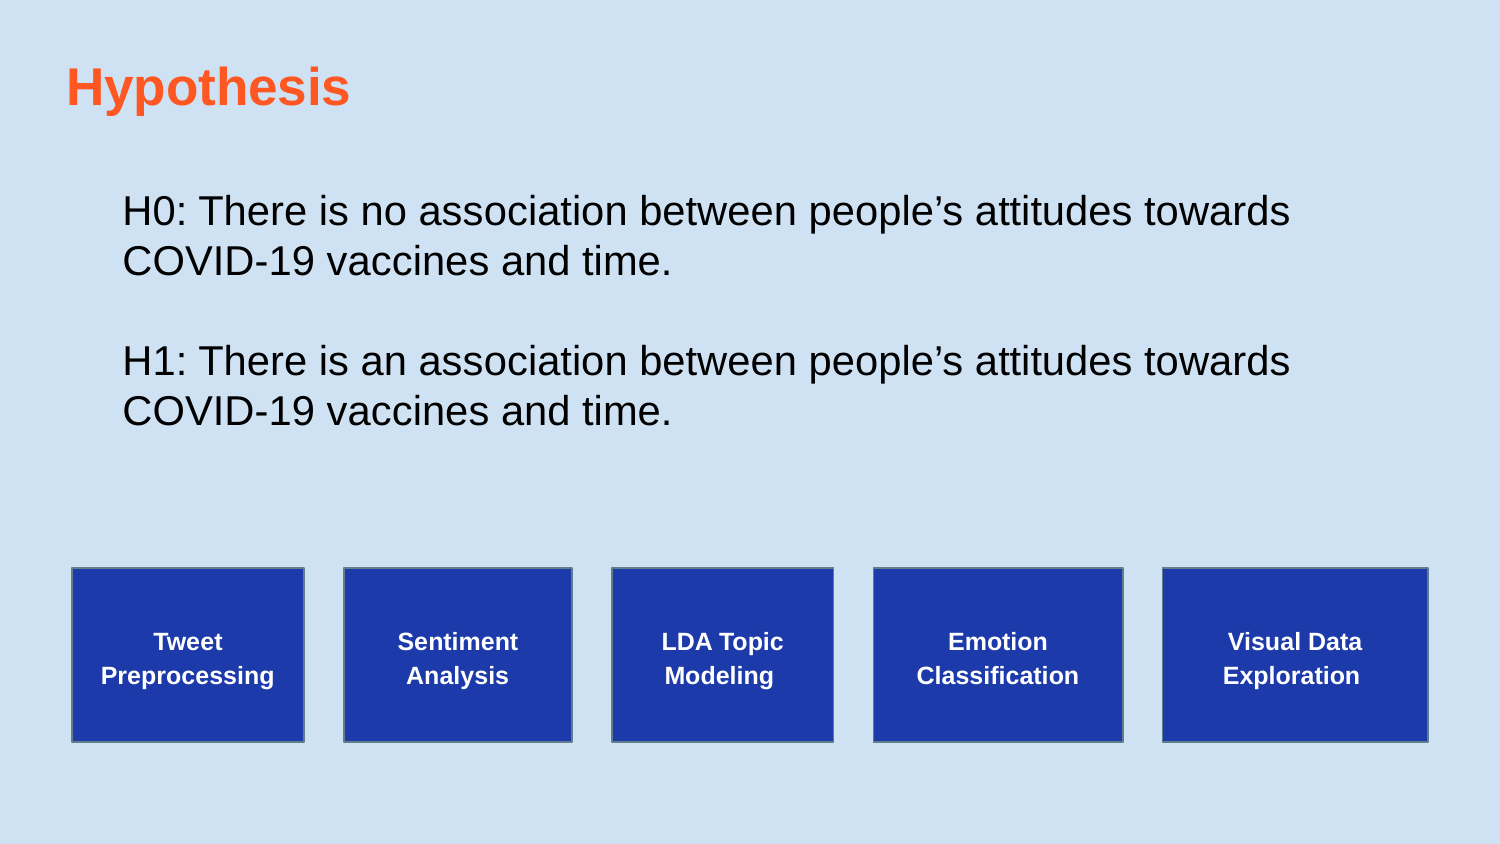

# Hypothesis
H0: There is no association between people’s attitudes towards COVID-19 vaccines and time.

H1: There is an association between people’s attitudes towards COVID-19 vaccines and time.
Tweet Preprocessing
Sentiment Analysis
LDA Topic Modeling
Emotion Classification
Visual Data Exploration